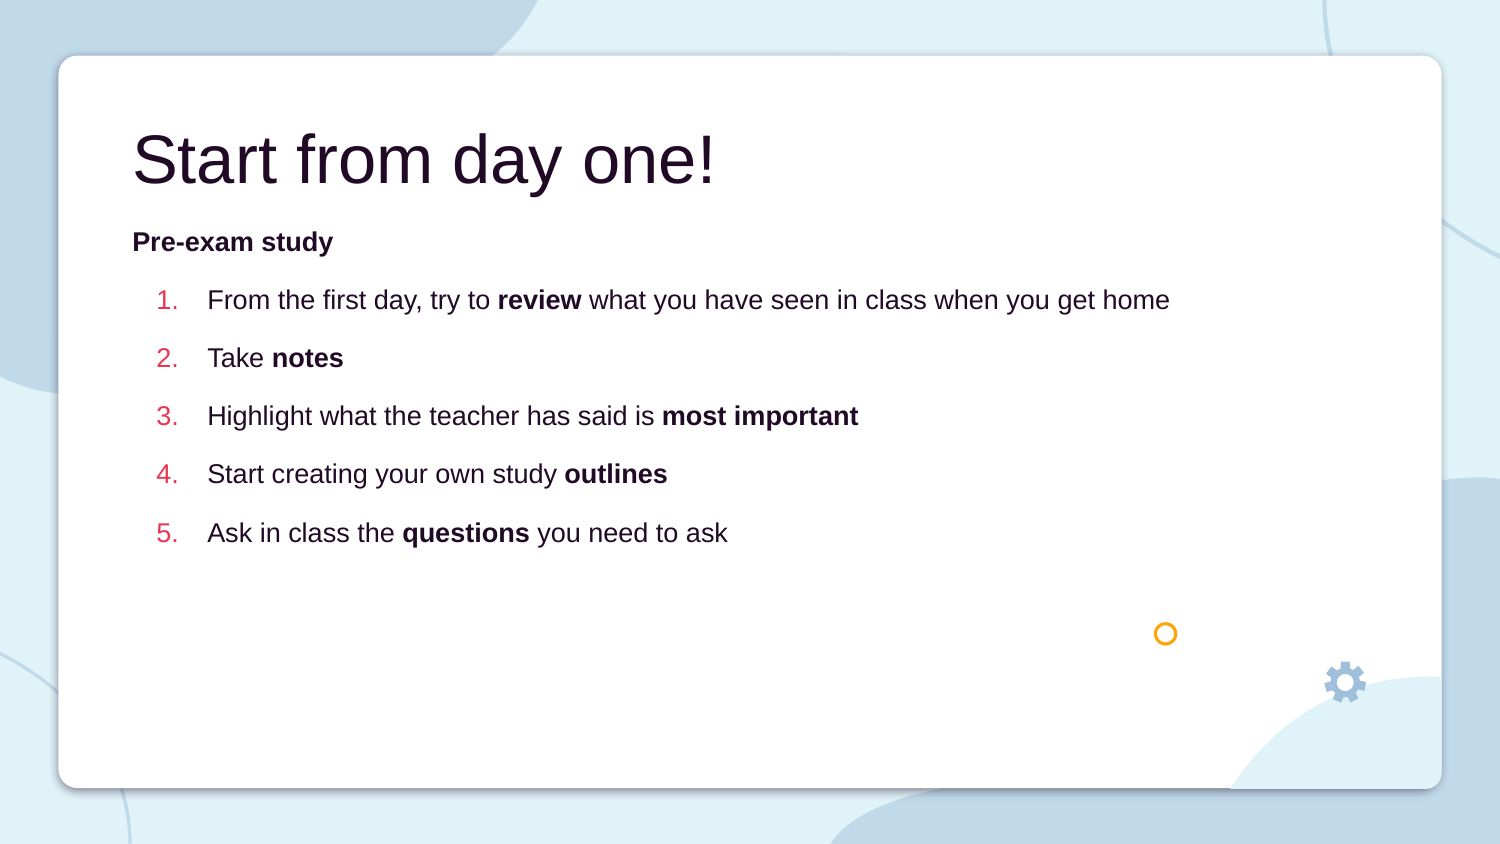

# Start from day one!
Pre-exam study
From the first day, try to review what you have seen in class when you get home
Take notes
Highlight what the teacher has said is most important
Start creating your own study outlines
Ask in class the questions you need to ask